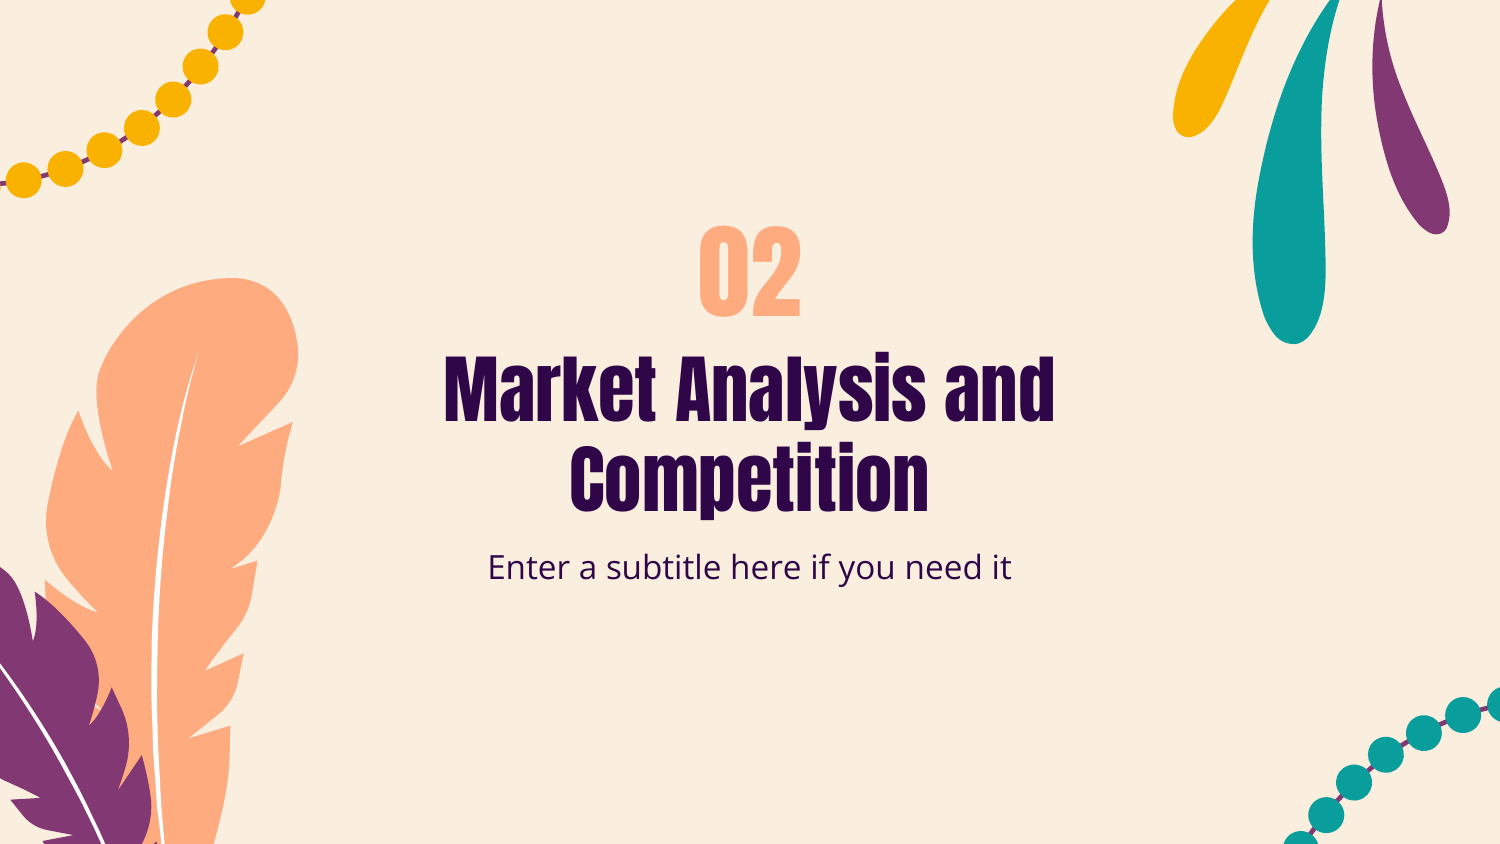

02
# Market Analysis and Competition
Enter a subtitle here if you need it